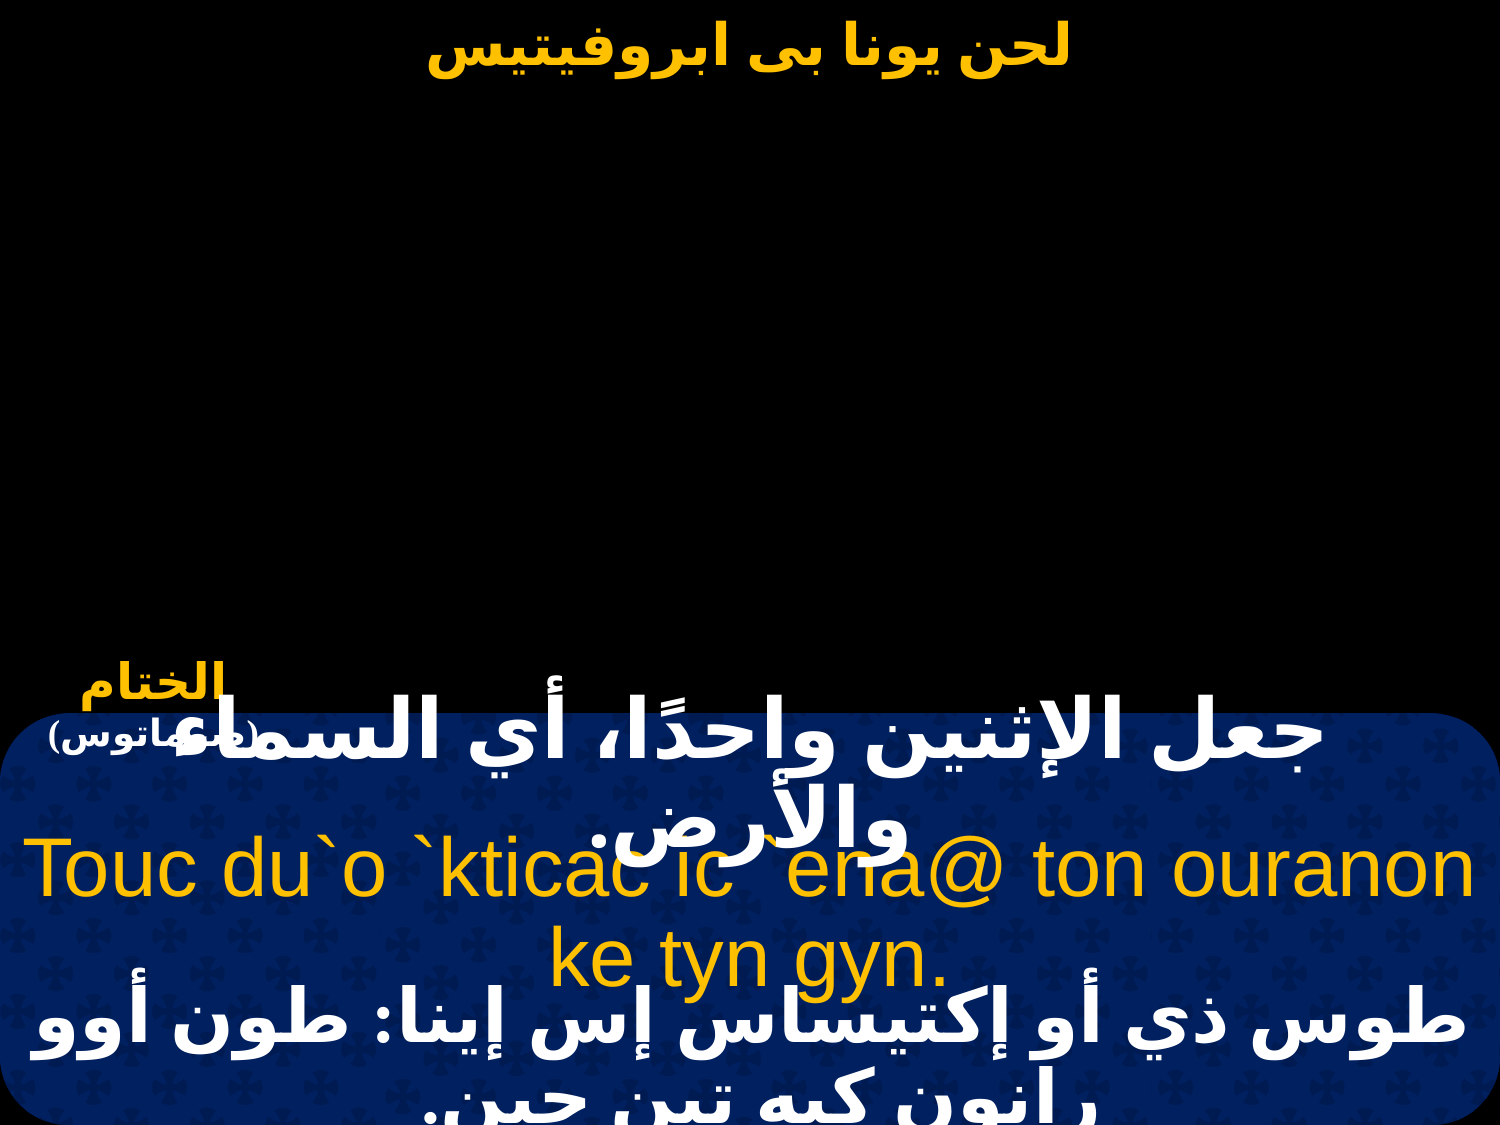

جعل الإثنين واحدًا، أي السماء والأرض.
Touc du`o `kticac ic `ena@ ton ouranon ke tyn gyn.
طوس ذي أو إكتيساس إس إينا: طون أوو رانون كيه تين جين.